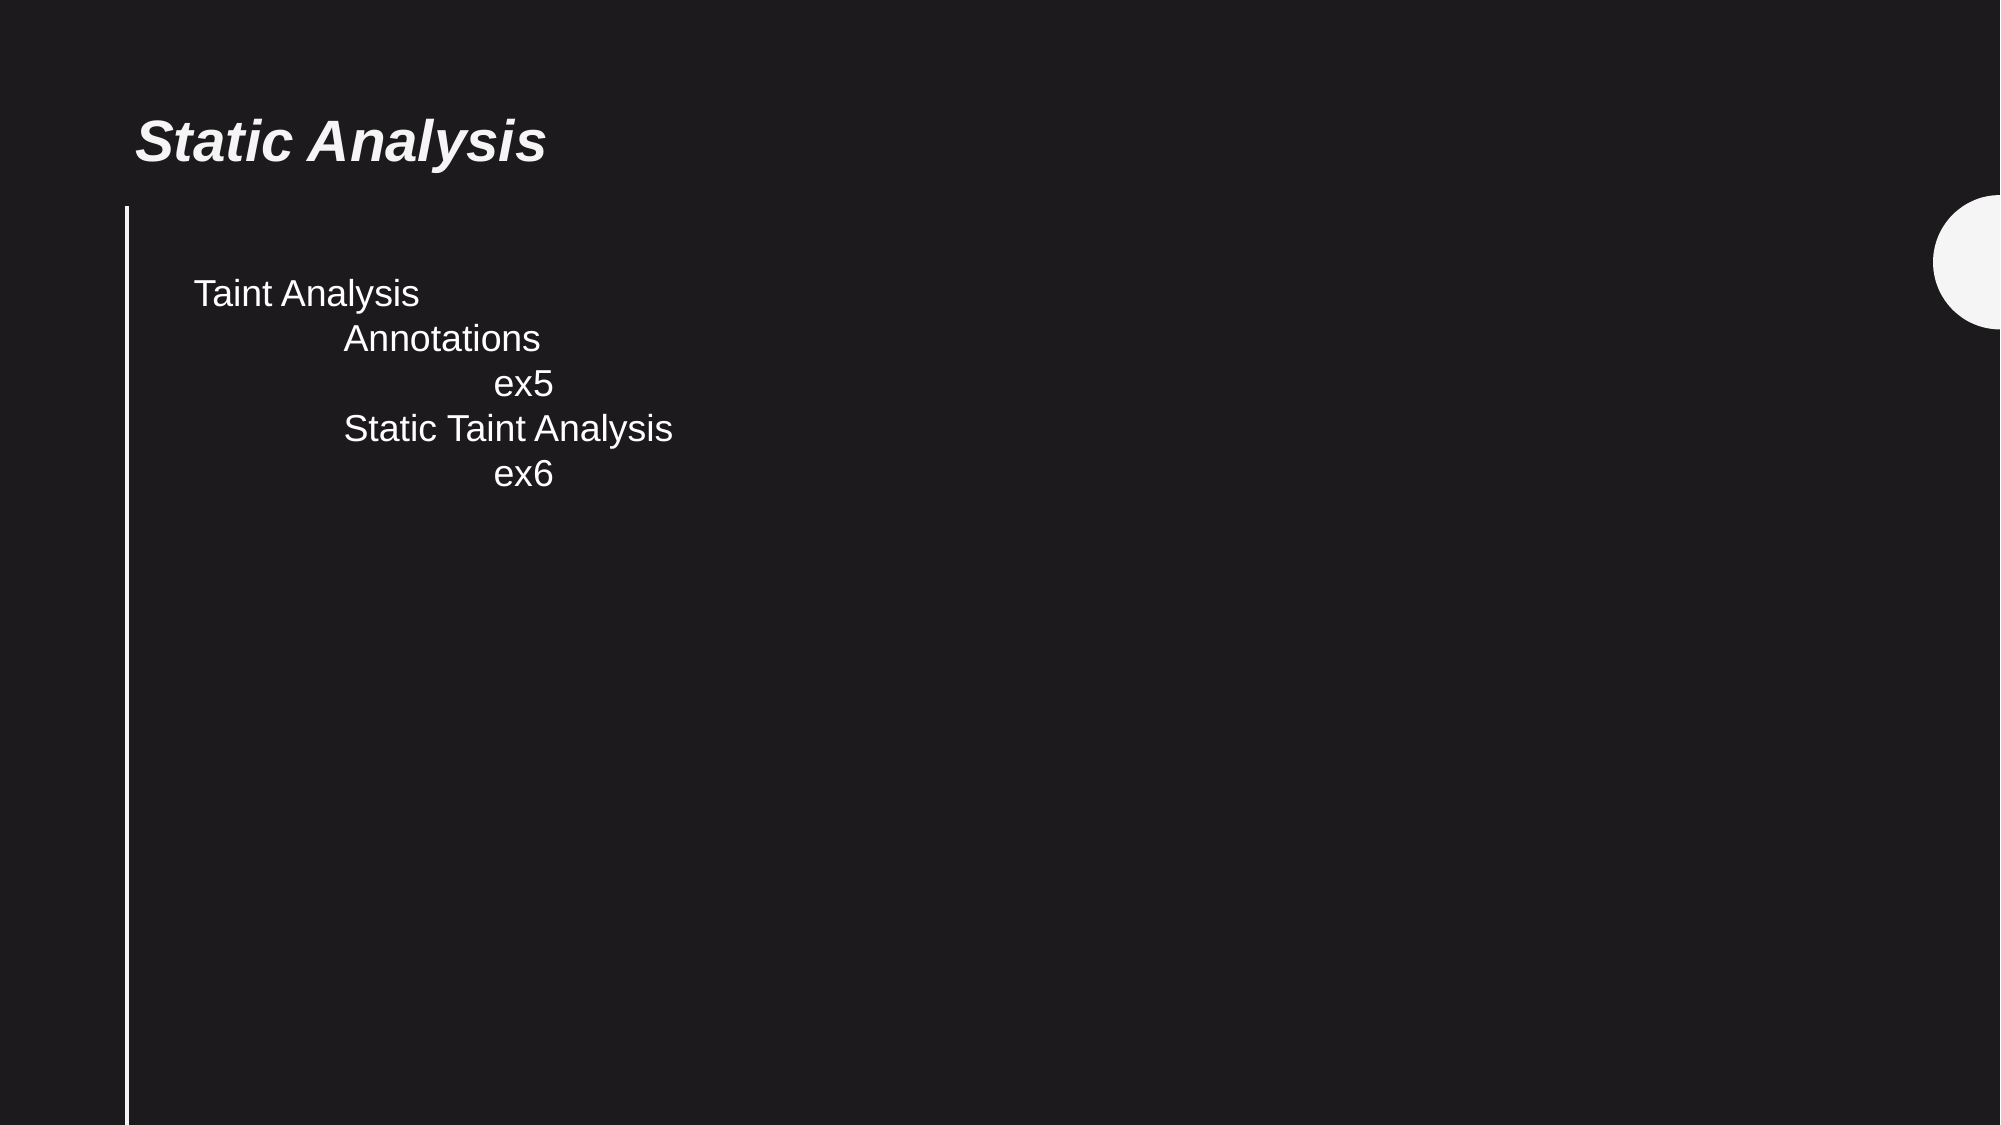

Static Analysis
Taint Analysis
	Annotations
		ex5
	Static Taint Analysis
		ex6